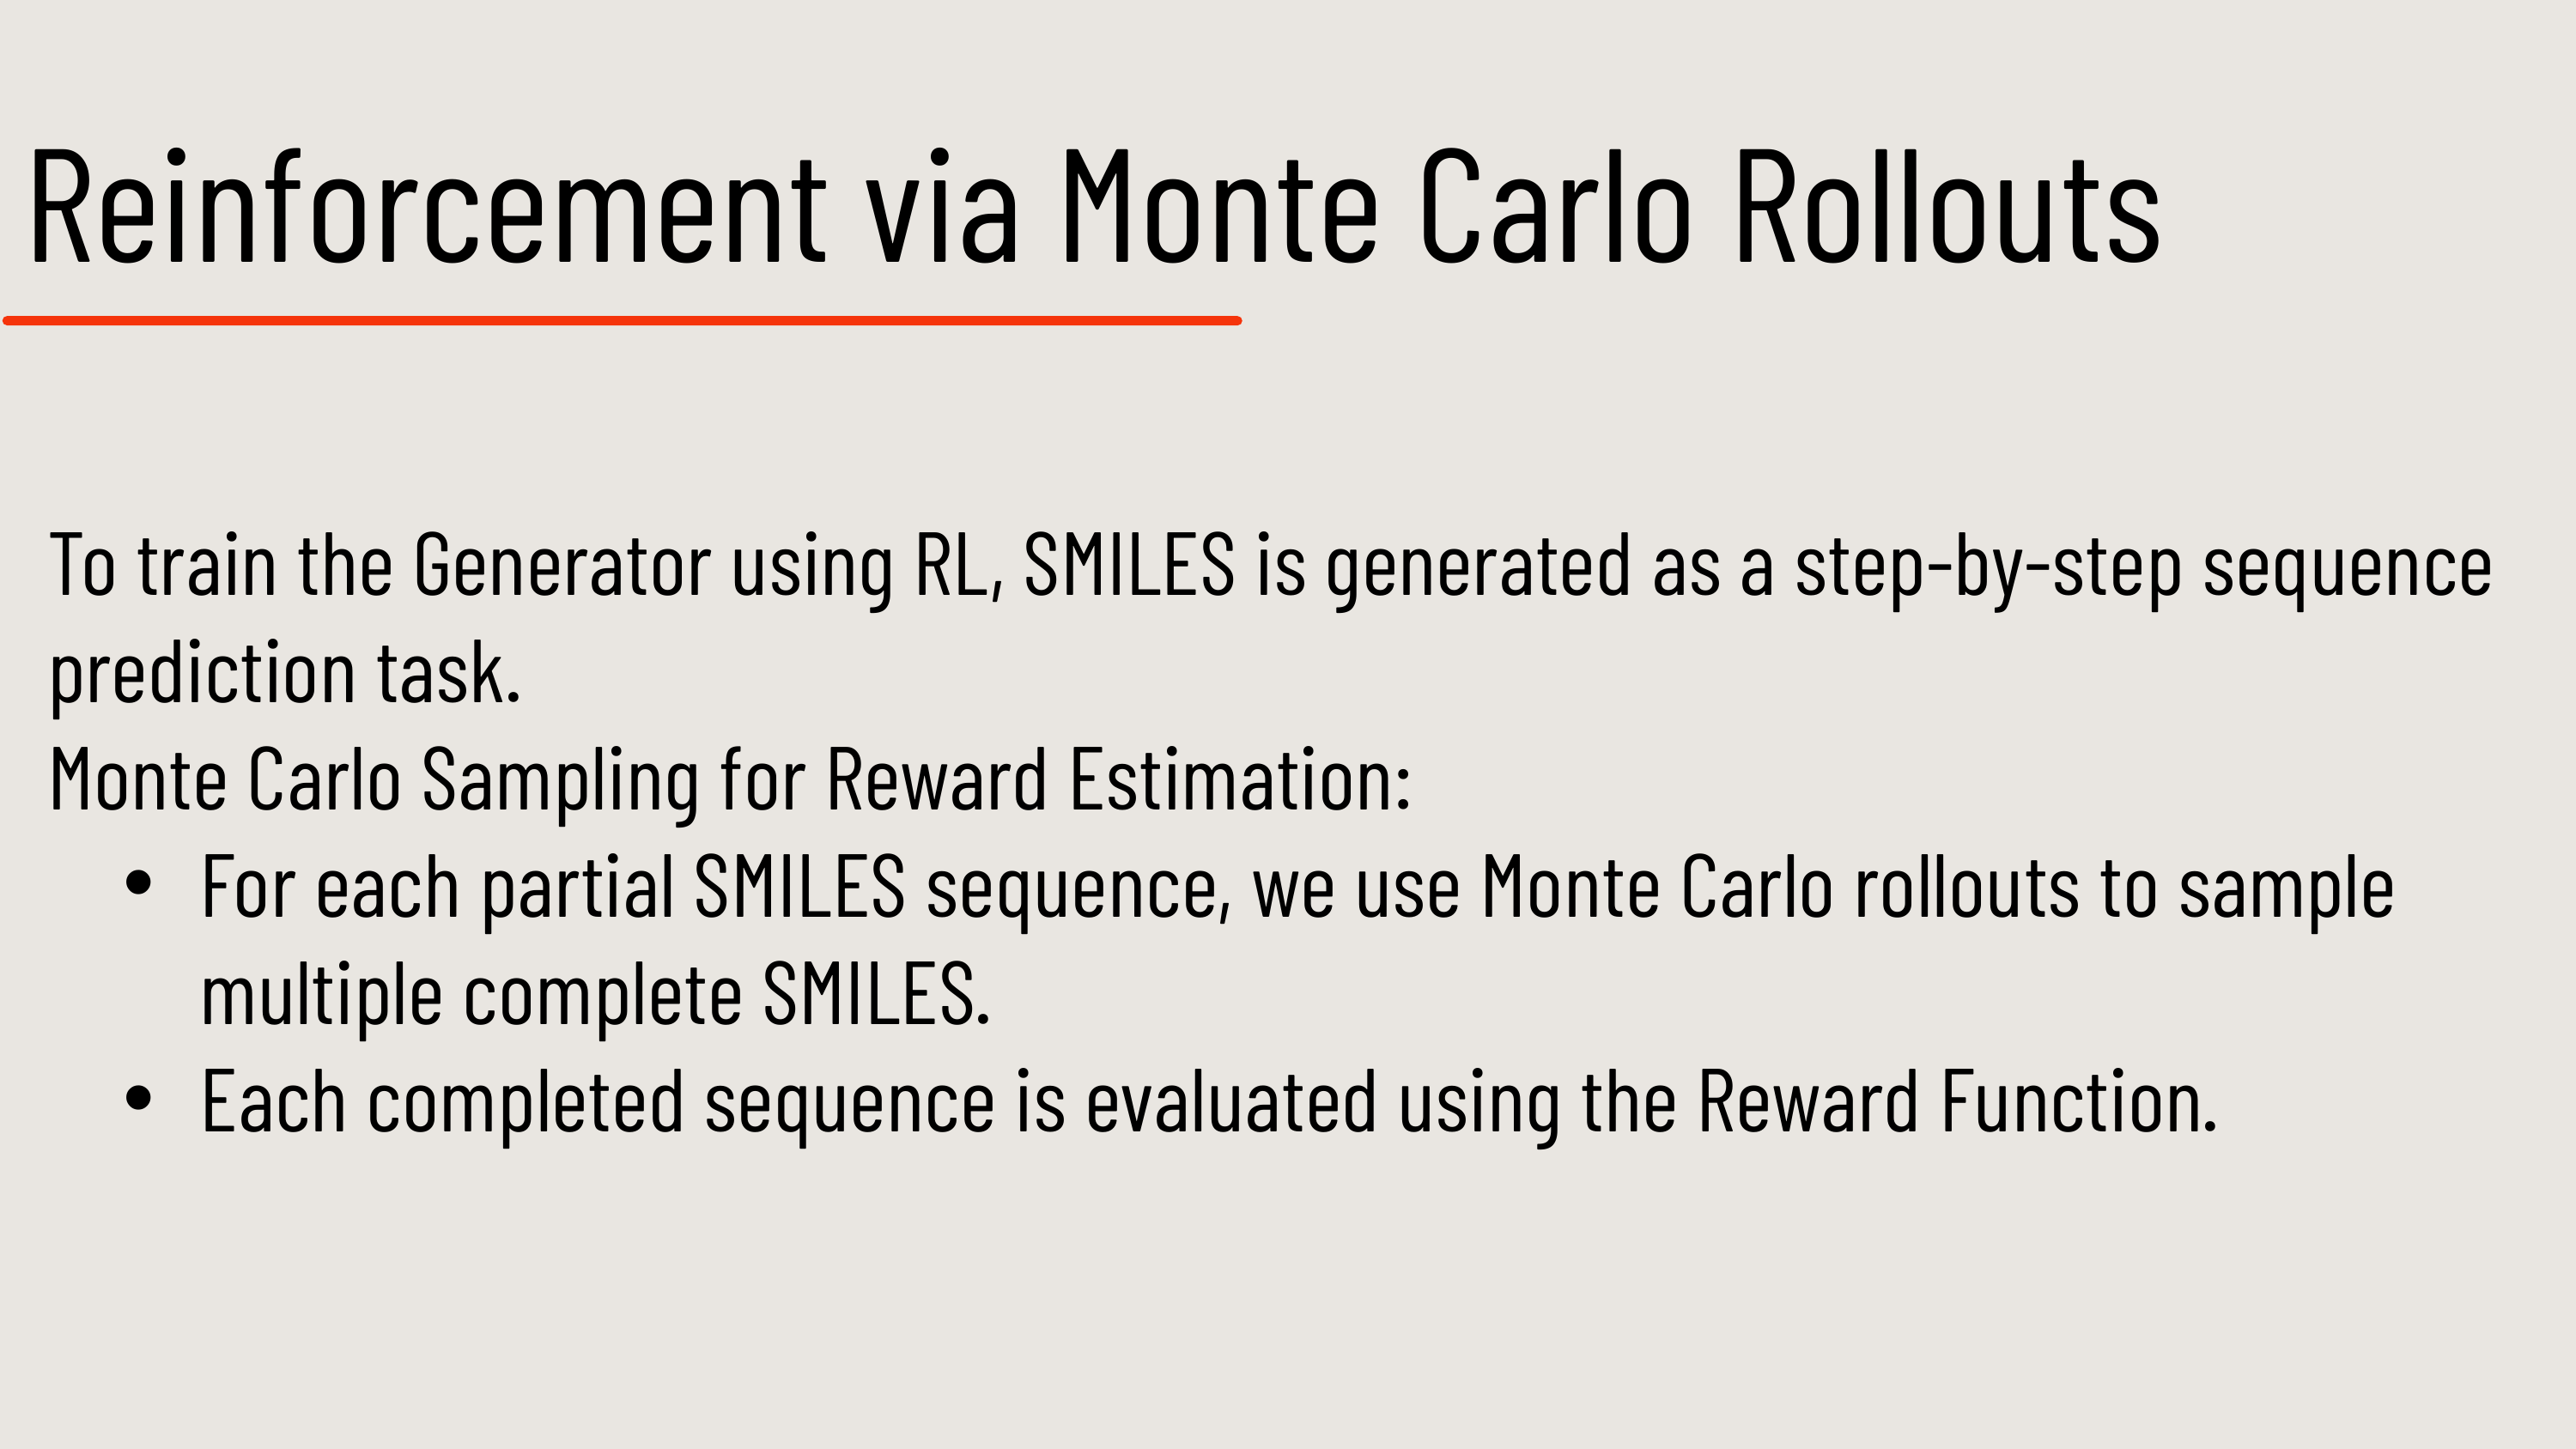

Reinforcement via Monte Carlo Rollouts

To train the Generator using RL, SMILES is generated as a step-by-step sequence prediction task.
Monte Carlo Sampling for Reward Estimation:
For each partial SMILES sequence, we use Monte Carlo rollouts to sample multiple complete SMILES.
Each completed sequence is evaluated using the Reward Function.